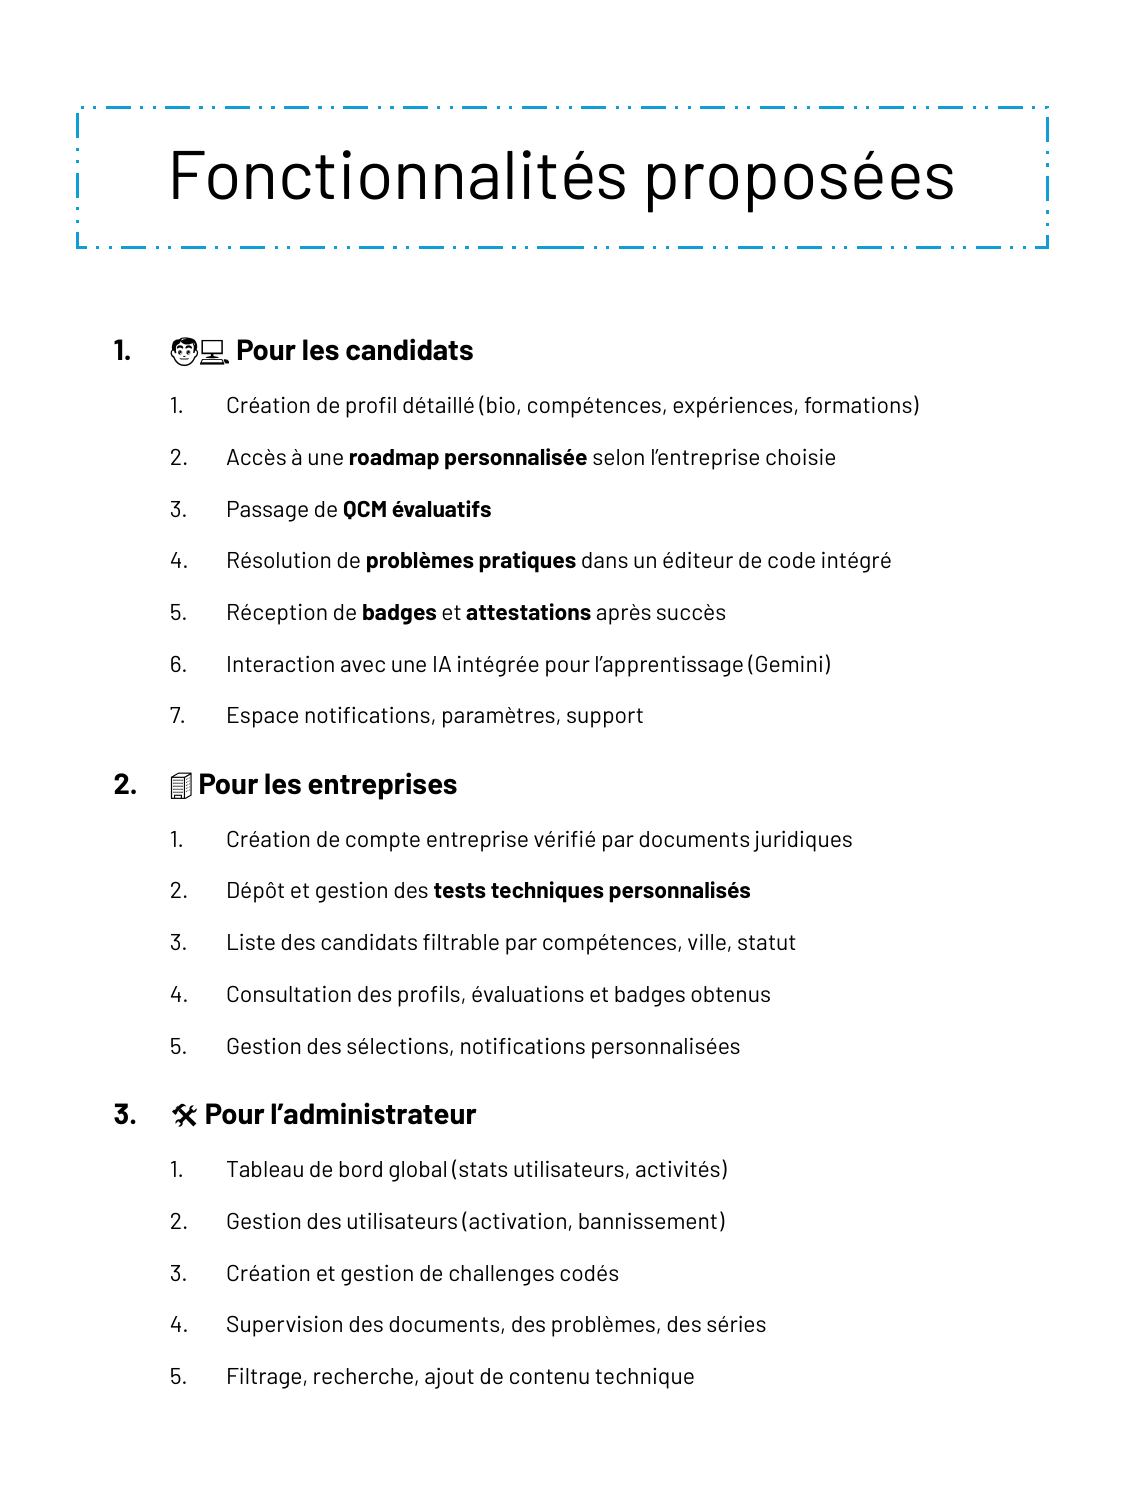

# Fonctionnalités proposées
👨‍💻 Pour les candidats
Création de profil détaillé (bio, compétences, expériences, formations)
Accès à une roadmap personnalisée selon l’entreprise choisie
Passage de QCM évaluatifs
Résolution de problèmes pratiques dans un éditeur de code intégré
Réception de badges et attestations après succès
Interaction avec une IA intégrée pour l’apprentissage (Gemini)
Espace notifications, paramètres, support
🏢 Pour les entreprises
Création de compte entreprise vérifié par documents juridiques
Dépôt et gestion des tests techniques personnalisés
Liste des candidats filtrable par compétences, ville, statut
Consultation des profils, évaluations et badges obtenus
Gestion des sélections, notifications personnalisées
🛠 Pour l’administrateur
Tableau de bord global (stats utilisateurs, activités)
Gestion des utilisateurs (activation, bannissement)
Création et gestion de challenges codés
Supervision des documents, des problèmes, des séries
Filtrage, recherche, ajout de contenu technique